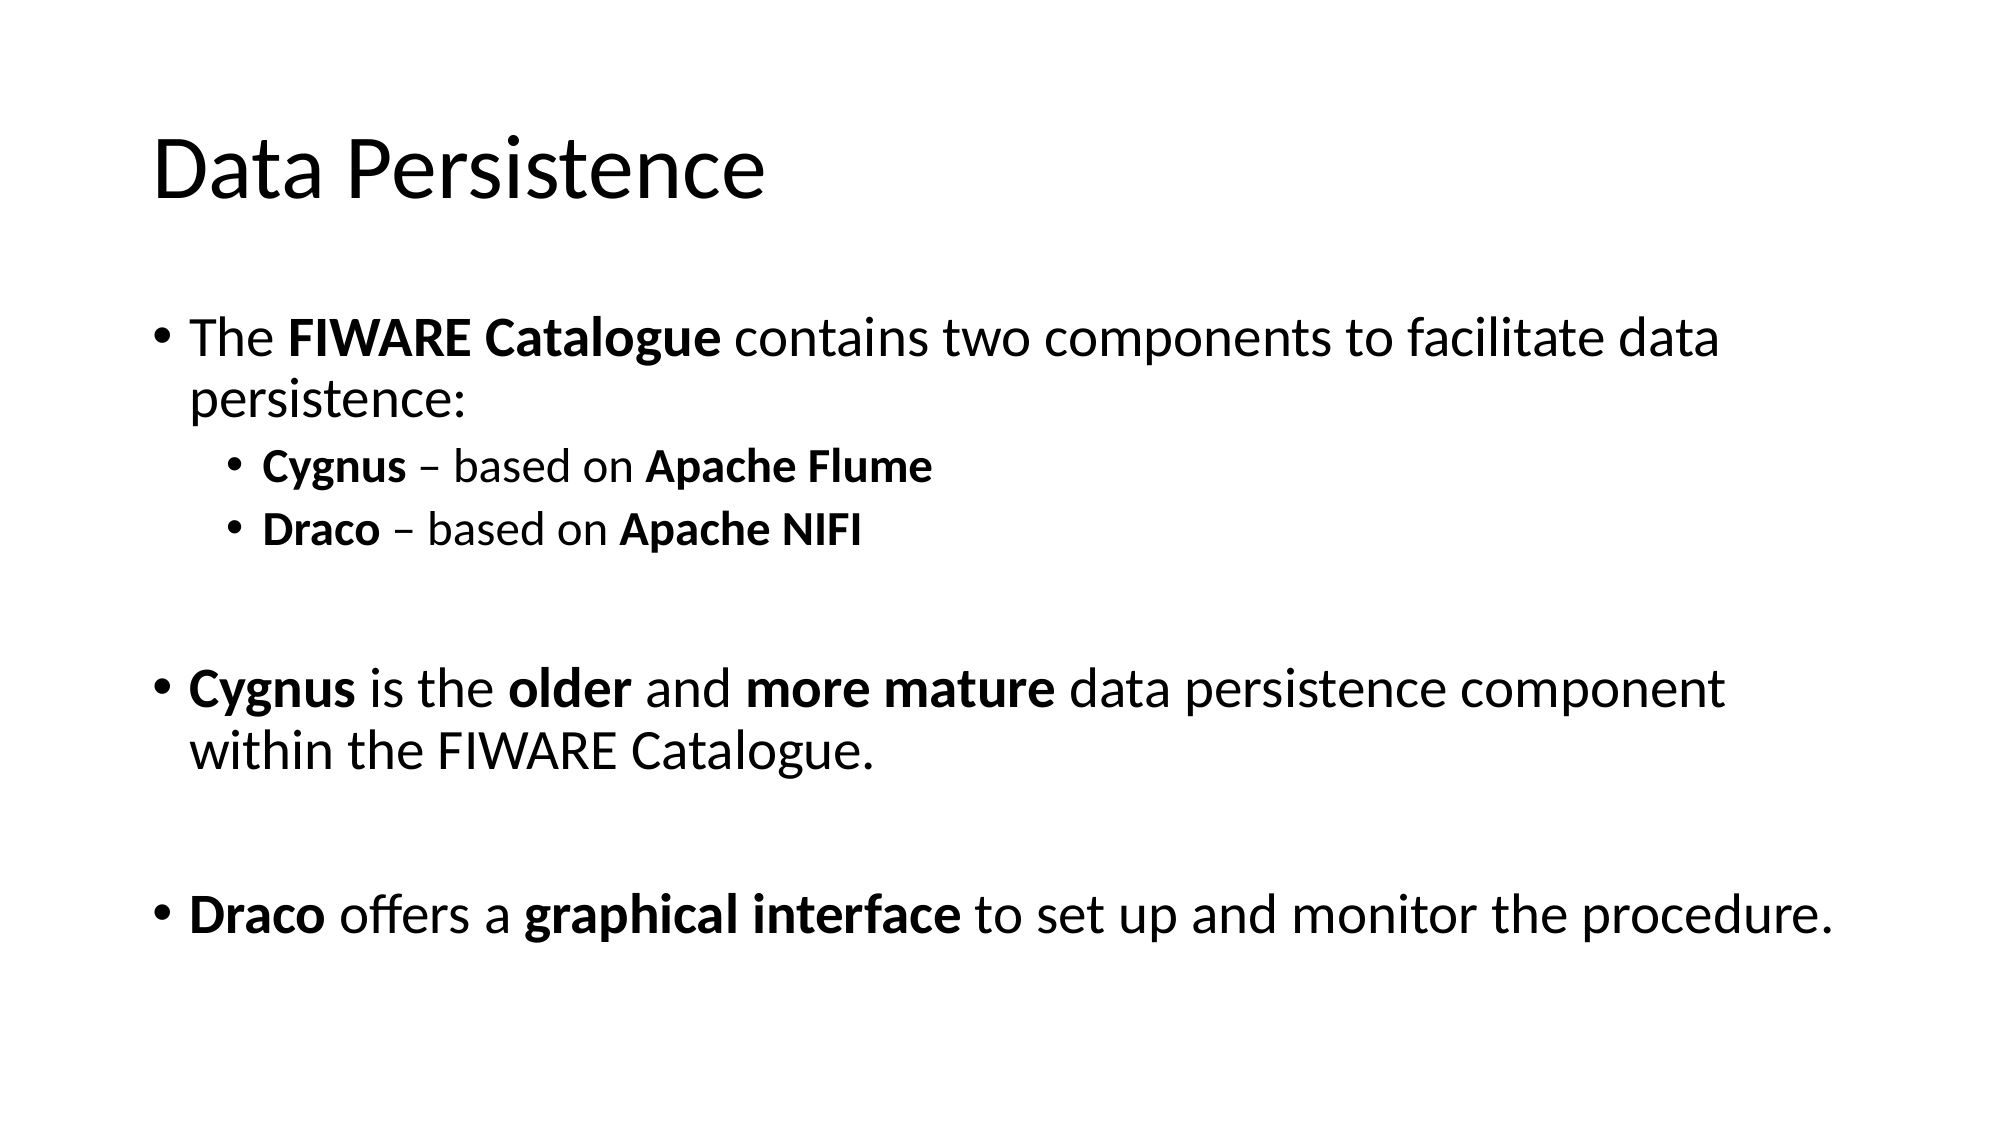

# Data Persistence
The FIWARE Catalogue contains two components to facilitate data persistence:
Cygnus – based on Apache Flume
Draco – based on Apache NIFI

Cygnus is the older and more mature data persistence component within the FIWARE Catalogue.

Draco offers a graphical interface to set up and monitor the procedure.